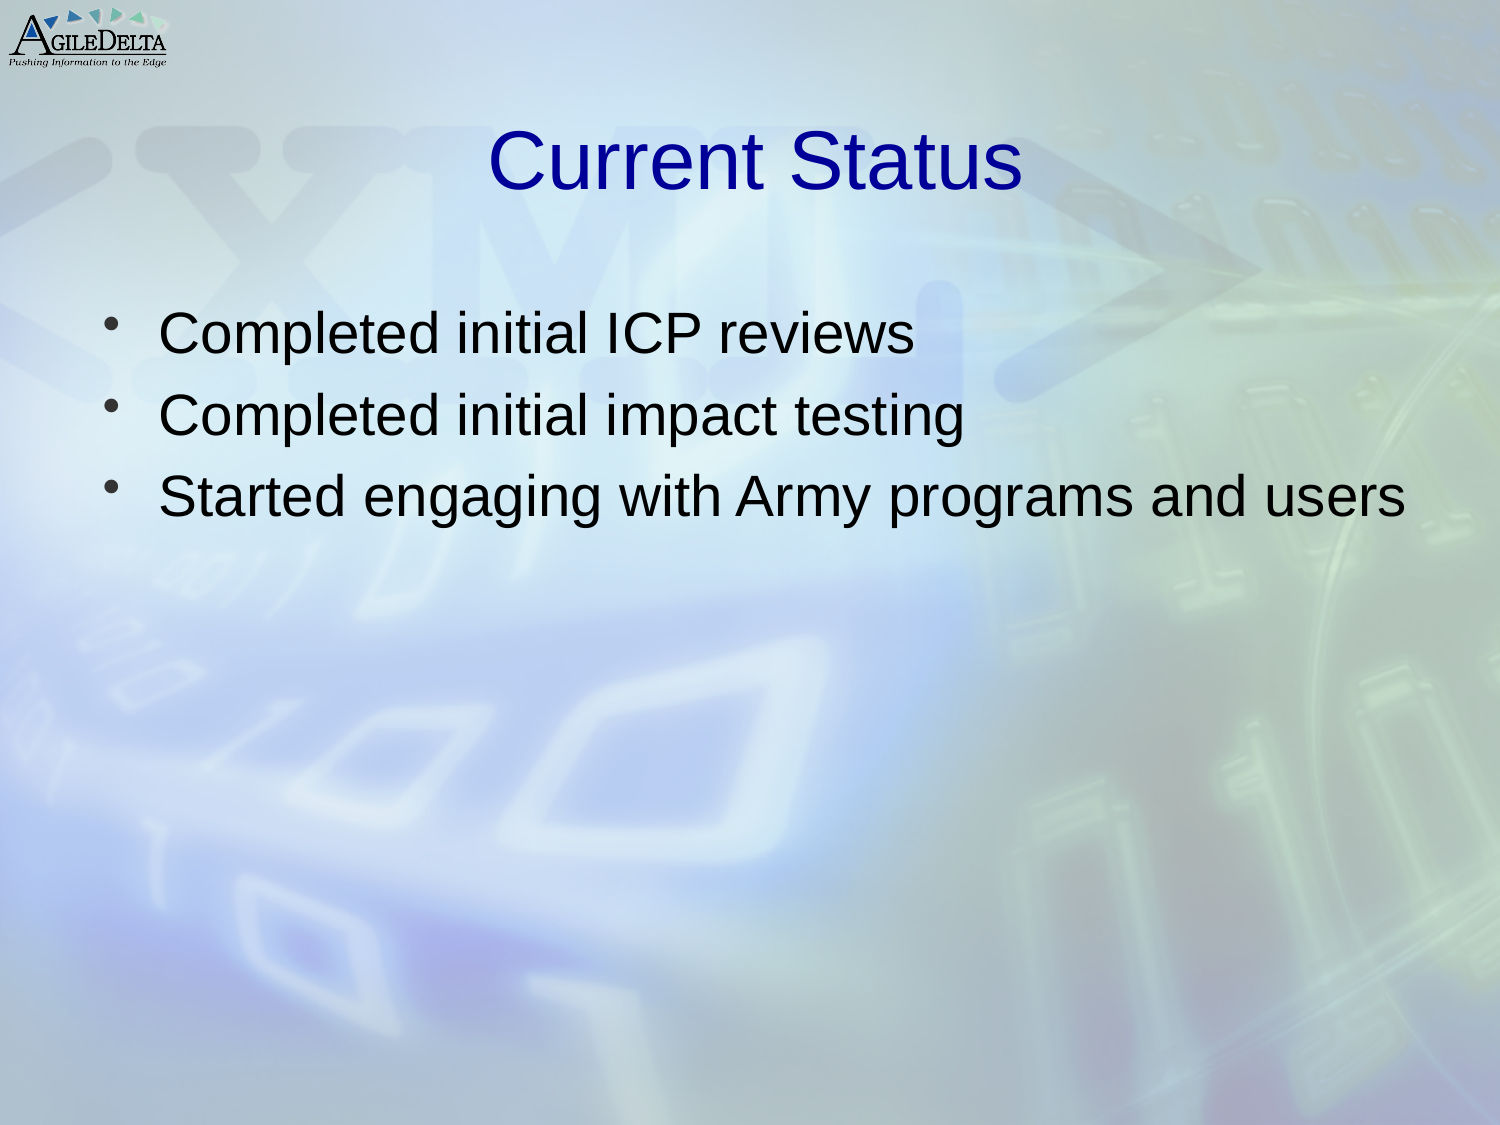

# Current Status
Completed initial ICP reviews
Completed initial impact testing
Started engaging with Army programs and users